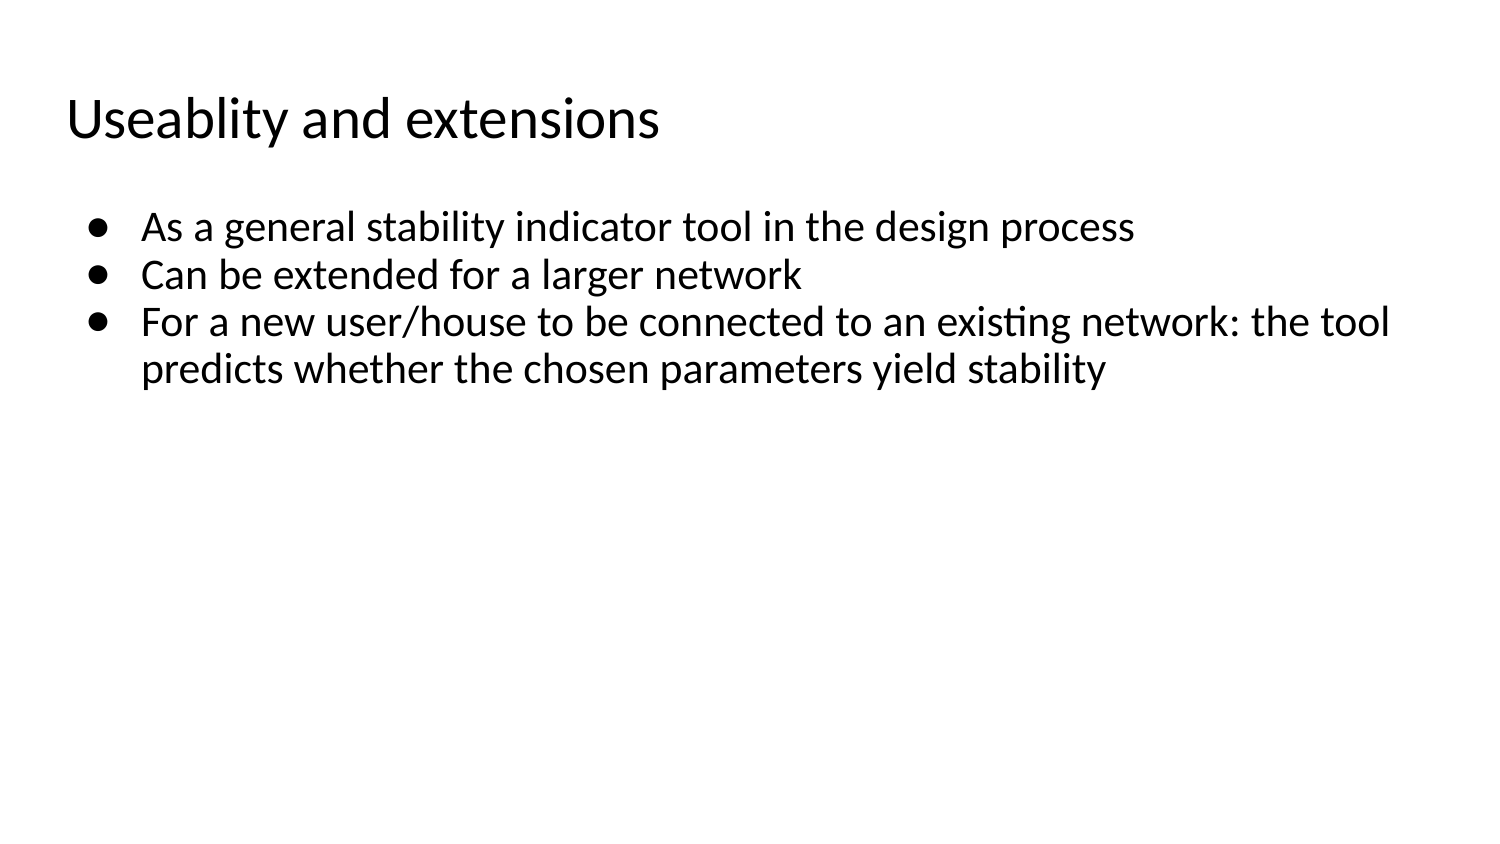

# Useablity and extensions
As a general stability indicator tool in the design process
Can be extended for a larger network
For a new user/house to be connected to an existing network: the tool predicts whether the chosen parameters yield stability